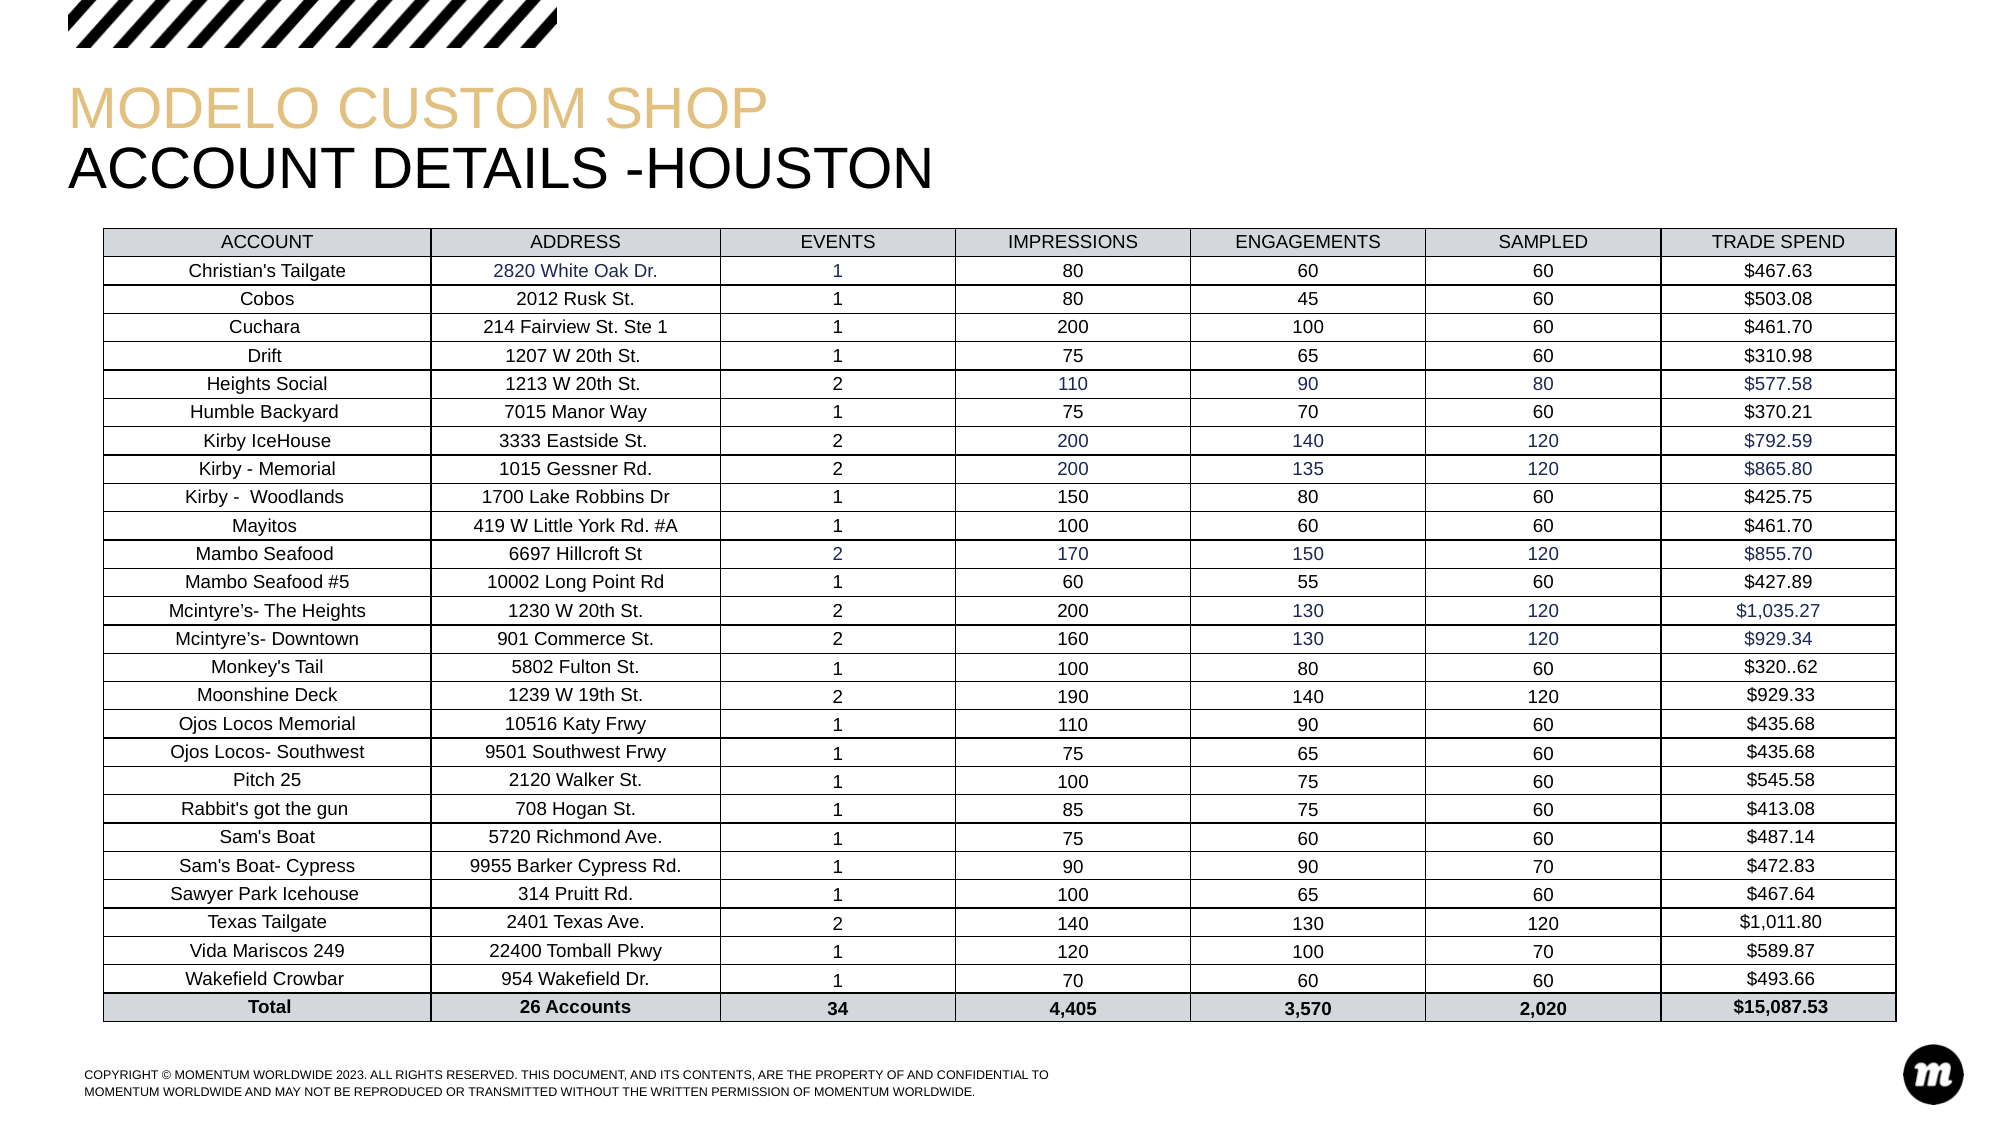

# MODELO CUSTOM SHOP ACCOUNT DETAILS -HOUSTON
| ACCOUNT | ADDRESS | EVENTS | IMPRESSIONS | ENGAGEMENTS | SAMPLED | TRADE SPEND |
| --- | --- | --- | --- | --- | --- | --- |
| Christian's Tailgate | 2820 White Oak Dr. | 1 | 80 | 60 | 60 | $467.63 |
| Cobos | 2012 Rusk St. | 1 | 80 | 45 | 60 | $503.08 |
| Cuchara | 214 Fairview St. Ste 1 | 1 | 200 | 100 | 60 | $461.70 |
| Drift | 1207 W 20th St. | 1 | 75 | 65 | 60 | $310.98 |
| Heights Social | 1213 W 20th St. | 2 | 110 | 90 | 80 | $577.58 |
| Humble Backyard | 7015 Manor Way | 1 | 75 | 70 | 60 | $370.21 |
| Kirby IceHouse | 3333 Eastside St. | 2 | 200 | 140 | 120 | $792.59 |
| Kirby - Memorial | 1015 Gessner Rd. | 2 | 200 | 135 | 120 | $865.80 |
| Kirby - Woodlands | 1700 Lake Robbins Dr | 1 | 150 | 80 | 60 | $425.75 |
| Mayitos | 419 W Little York Rd. #A | 1 | 100 | 60 | 60 | $461.70 |
| Mambo Seafood | 6697 Hillcroft St | 2 | 170 | 150 | 120 | $855.70 |
| Mambo Seafood #5 | 10002 Long Point Rd | 1 | 60 | 55 | 60 | $427.89 |
| Mcintyre’s- The Heights | 1230 W 20th St. | 2 | 200 | 130 | 120 | $1,035.27 |
| Mcintyre’s- Downtown | 901 Commerce St. | 2 | 160 | 130 | 120 | $929.34 |
| Monkey's Tail | 5802 Fulton St. | 1 | 100 | 80 | 60 | $320..62 |
| Moonshine Deck | 1239 W 19th St. | 2 | 190 | 140 | 120 | $929.33 |
| Ojos Locos Memorial | 10516 Katy Frwy | 1 | 110 | 90 | 60 | $435.68 |
| Ojos Locos- Southwest | 9501 Southwest Frwy | 1 | 75 | 65 | 60 | $435.68 |
| Pitch 25 | 2120 Walker St. | 1 | 100 | 75 | 60 | $545.58 |
| Rabbit's got the gun | 708 Hogan St. | 1 | 85 | 75 | 60 | $413.08 |
| Sam's Boat | 5720 Richmond Ave. | 1 | 75 | 60 | 60 | $487.14 |
| Sam's Boat- Cypress | 9955 Barker Cypress Rd. | 1 | 90 | 90 | 70 | $472.83 |
| Sawyer Park Icehouse | 314 Pruitt Rd. | 1 | 100 | 65 | 60 | $467.64 |
| Texas Tailgate | 2401 Texas Ave. | 2 | 140 | 130 | 120 | $1,011.80 |
| Vida Mariscos 249 | 22400 Tomball Pkwy | 1 | 120 | 100 | 70 | $589.87 |
| Wakefield Crowbar | 954 Wakefield Dr. | 1 | 70 | 60 | 60 | $493.66 |
| Total | 26 Accounts | 34 | 4,405 | 3,570 | 2,020 | $15,087.53 |